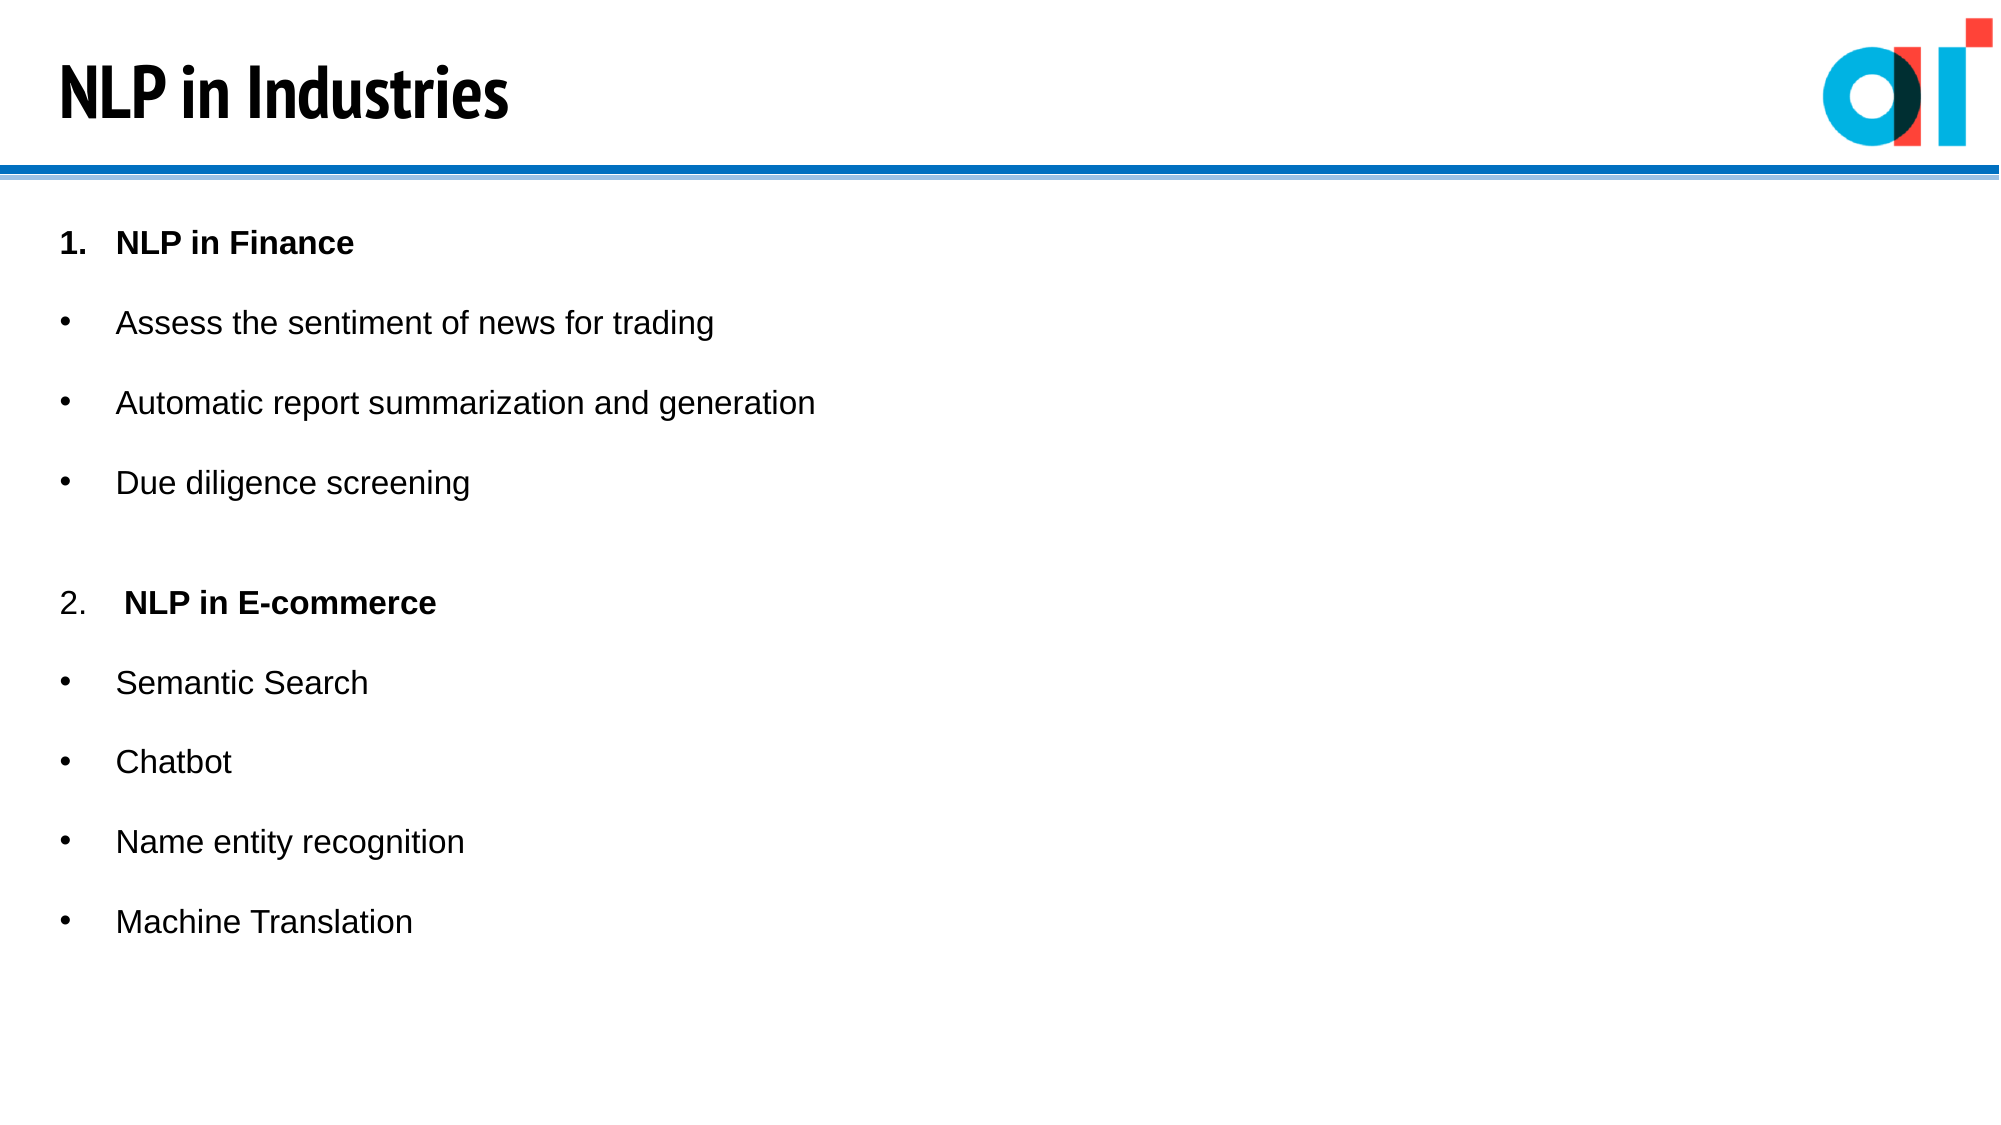

NLP in Industries

NLP in Finance

 Assess the sentiment of news for trading

 Automatic report summarization and generation

 Due diligence screening

2.    NLP in E-commerce

 Semantic Search

 Chatbot

 Name entity recognition

 Machine Translation